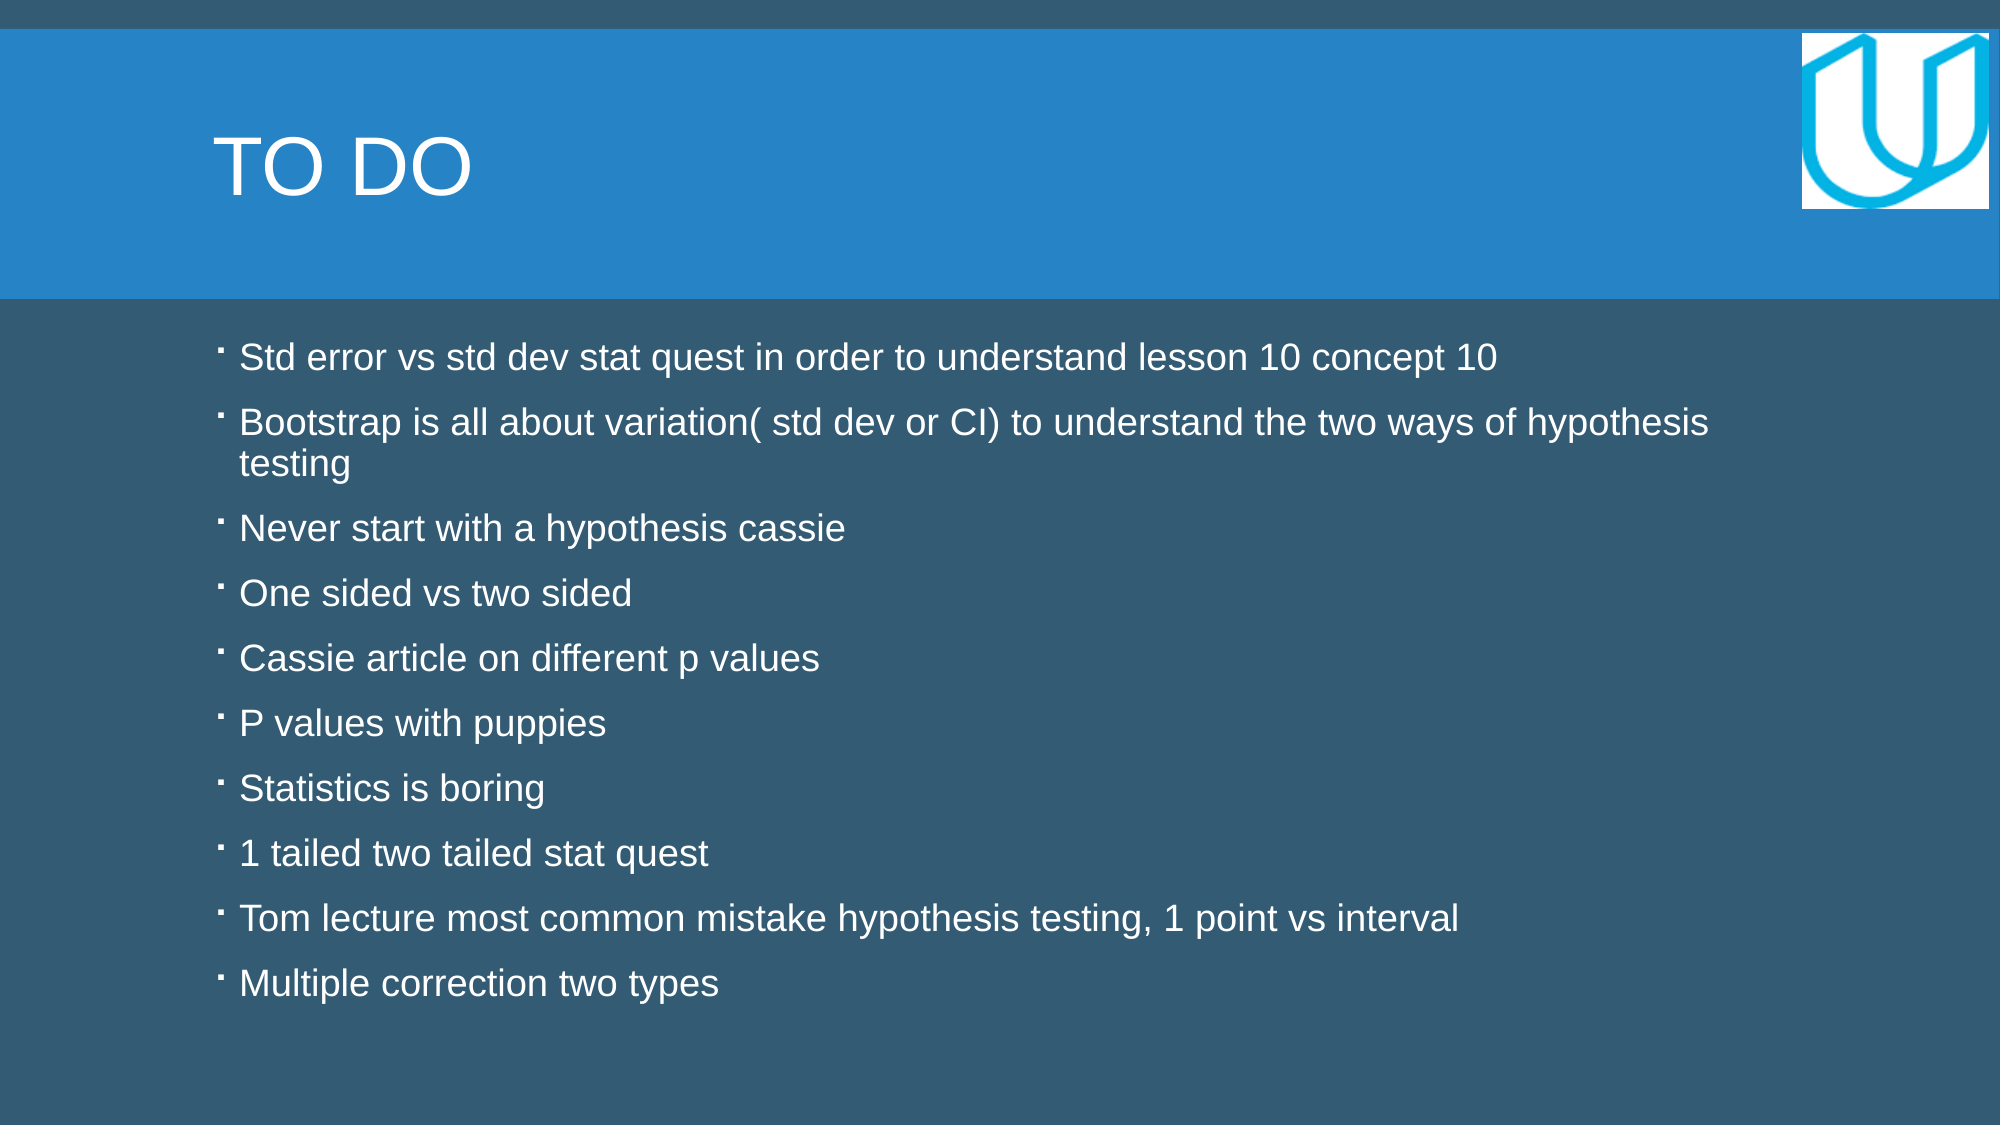

# To do
Std error vs std dev stat quest in order to understand lesson 10 concept 10
Bootstrap is all about variation( std dev or CI) to understand the two ways of hypothesis testing
Never start with a hypothesis cassie
One sided vs two sided
Cassie article on different p values
P values with puppies
Statistics is boring
1 tailed two tailed stat quest
Tom lecture most common mistake hypothesis testing, 1 point vs interval
Multiple correction two types